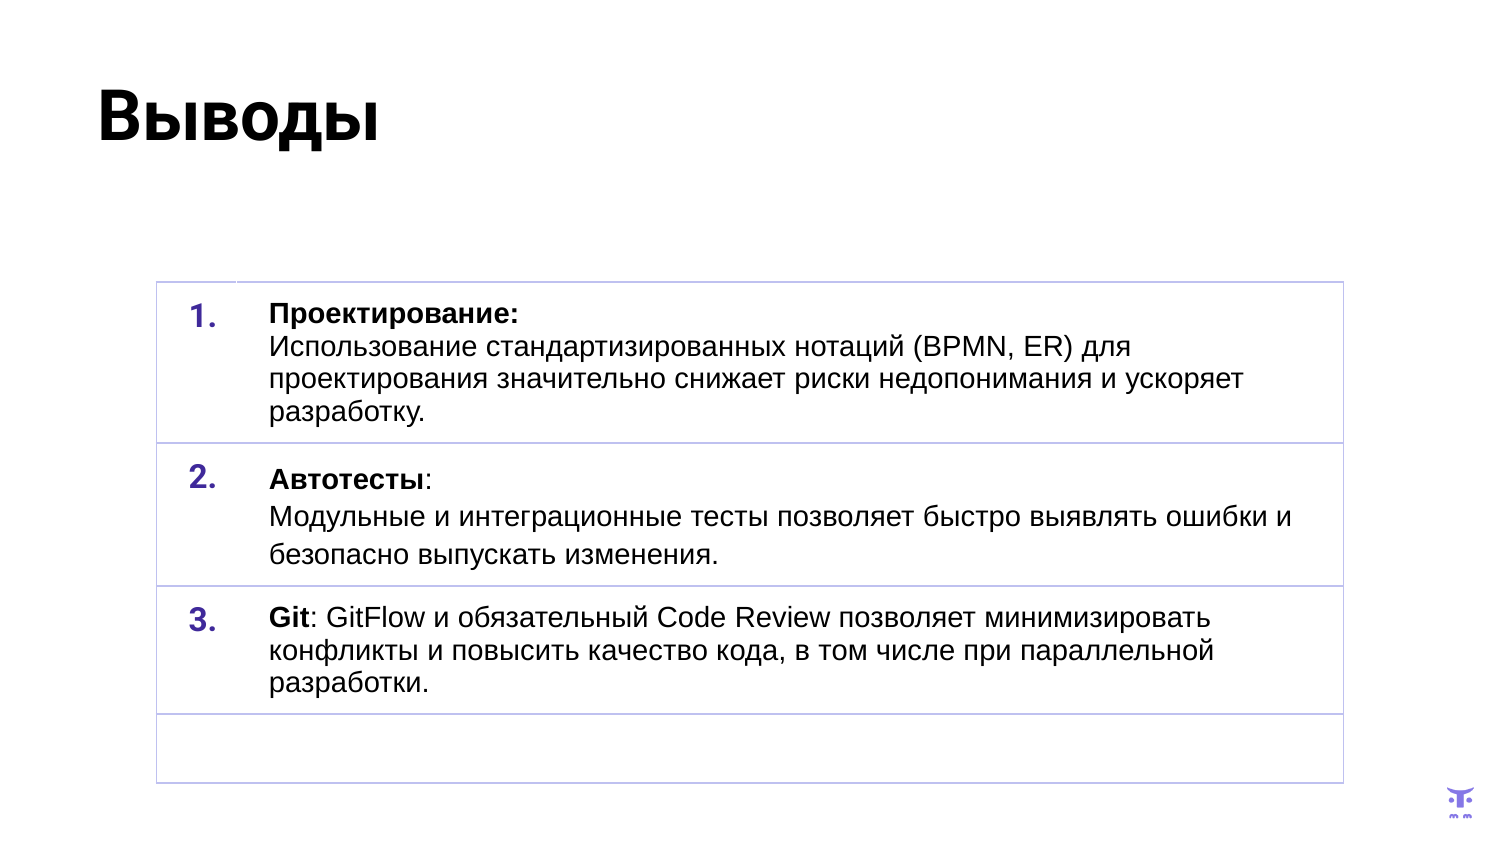

# Выводы

| 1. | Проектирование: Использование стандартизированных нотаций (BPMN, ER) для проектирования значительно снижает риски недопонимания и ускоряет разработку. |
| --- | --- |
| 2. | Автотесты: Модульные и интеграционные тесты позволяет быстро выявлять ошибки и безопасно выпускать изменения. |
| 3. | Git: GitFlow и обязательный Code Review позволяет минимизировать конфликты и повысить качество кода, в том числе при параллельной разработки. |
|  |  |